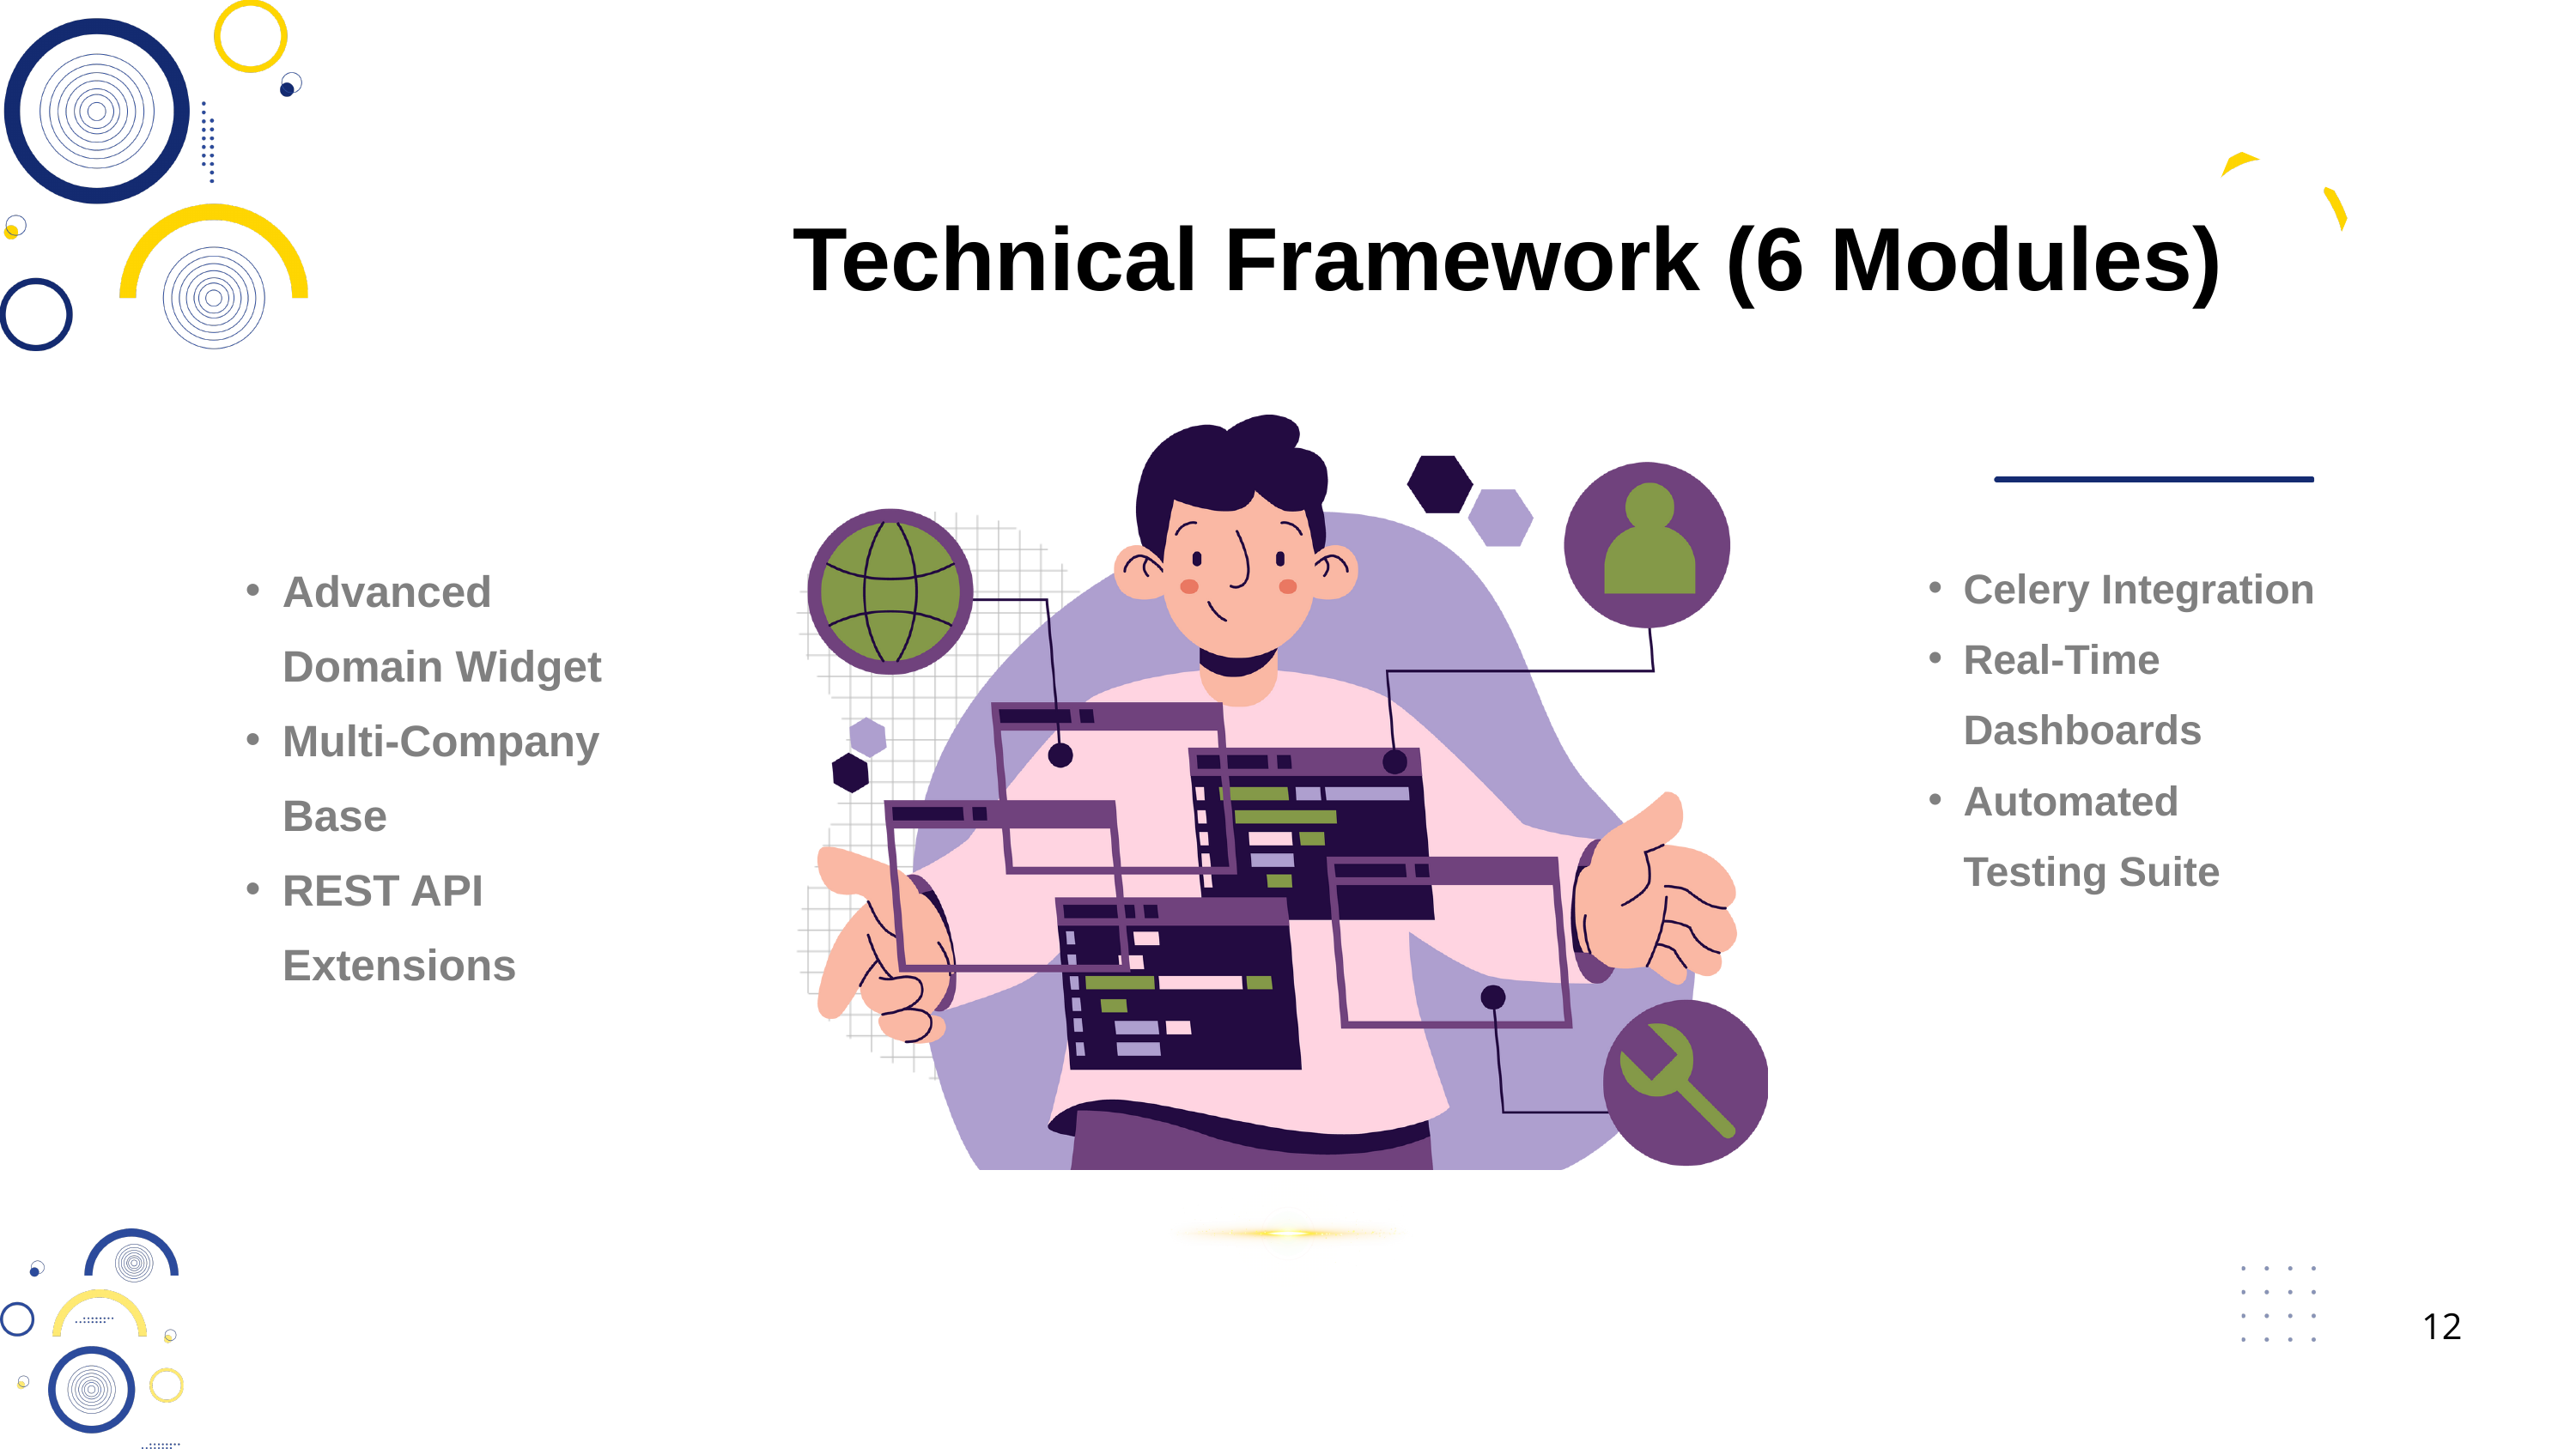

Technical Framework (6 Modules)

Advanced Domain Widget
Multi-Company Base
REST API Extensions

Celery Integration
Real-Time Dashboards
Automated Testing Suite

12